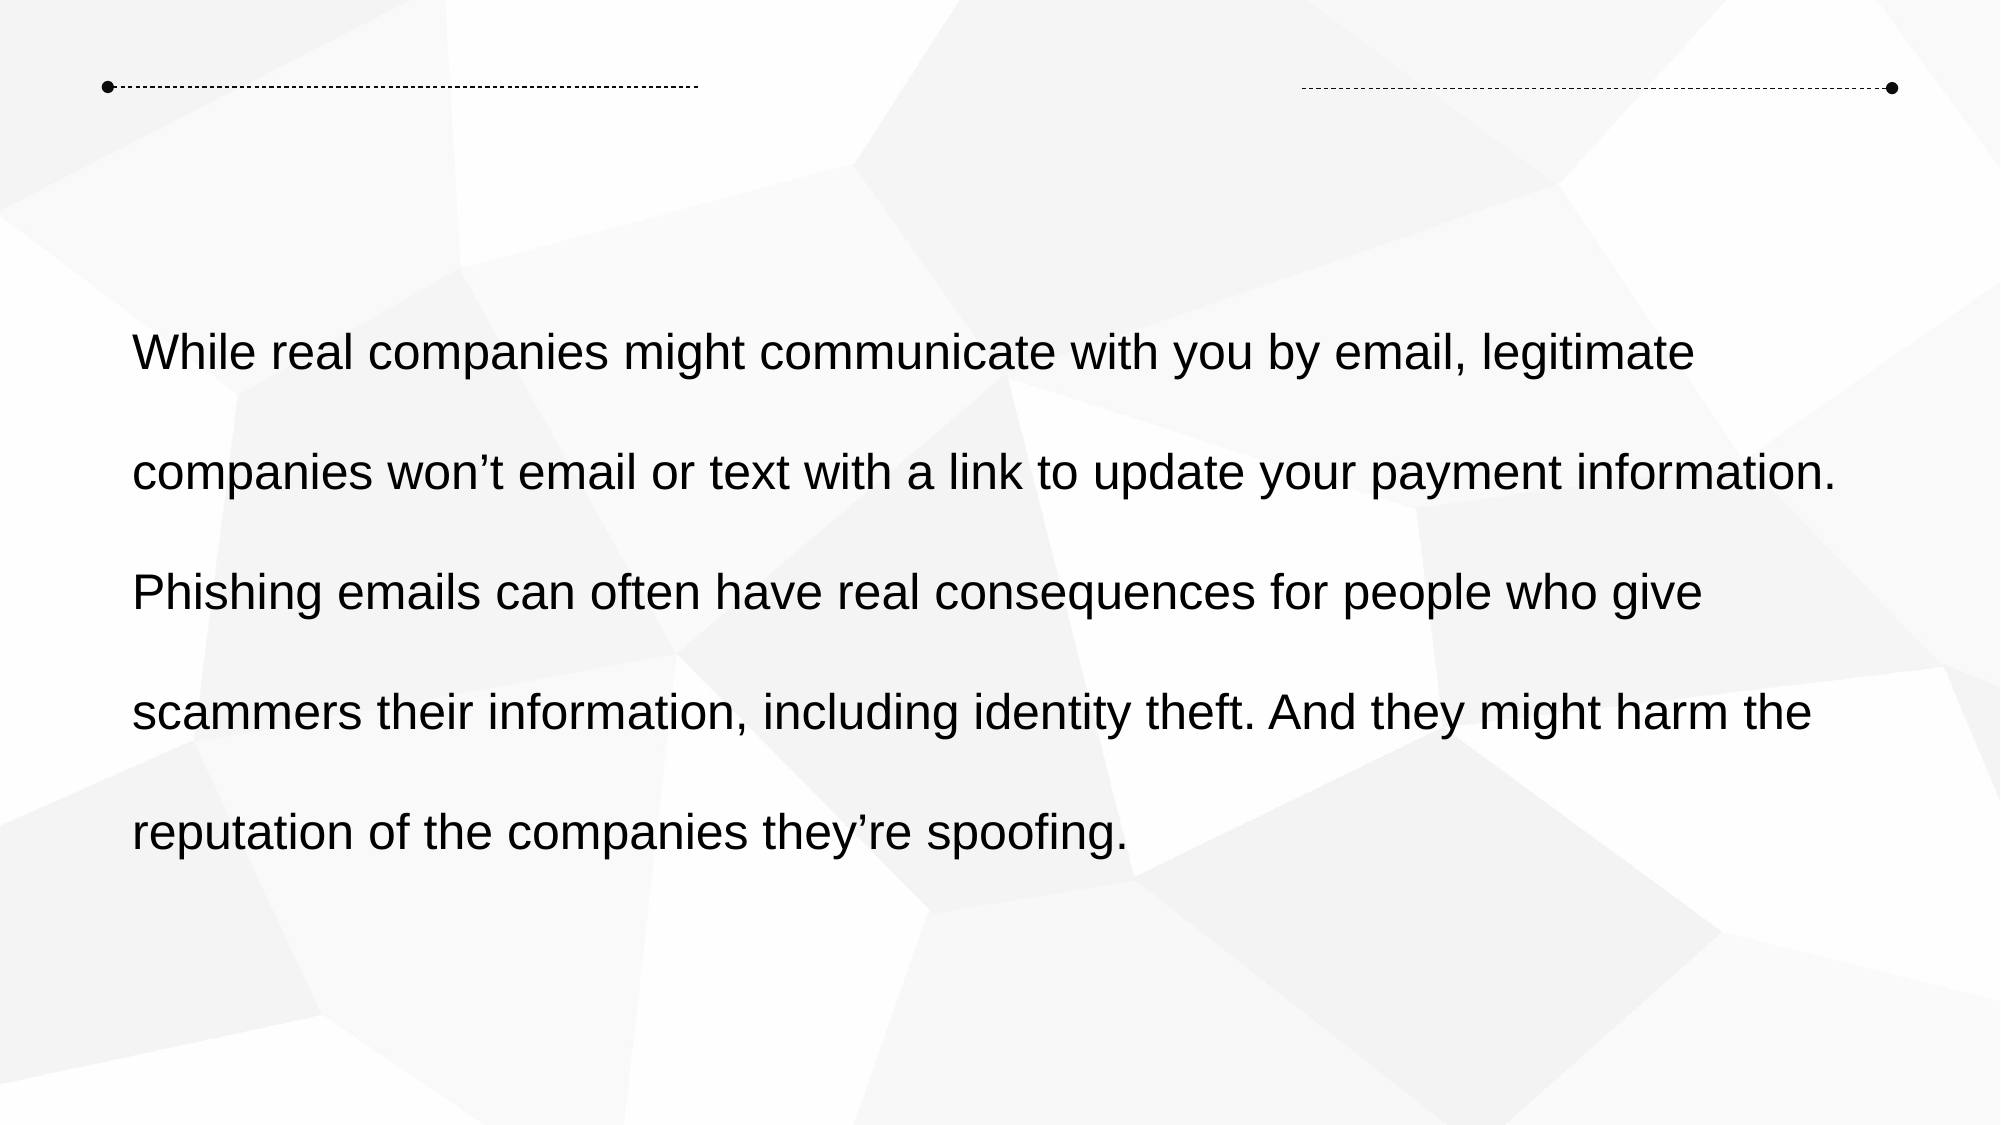

While real companies might communicate with you by email, legitimate companies won’t email or text with a link to update your payment information. Phishing emails can often have real consequences for people who give scammers their information, including identity theft. And they might harm the reputation of the companies they’re spoofing.